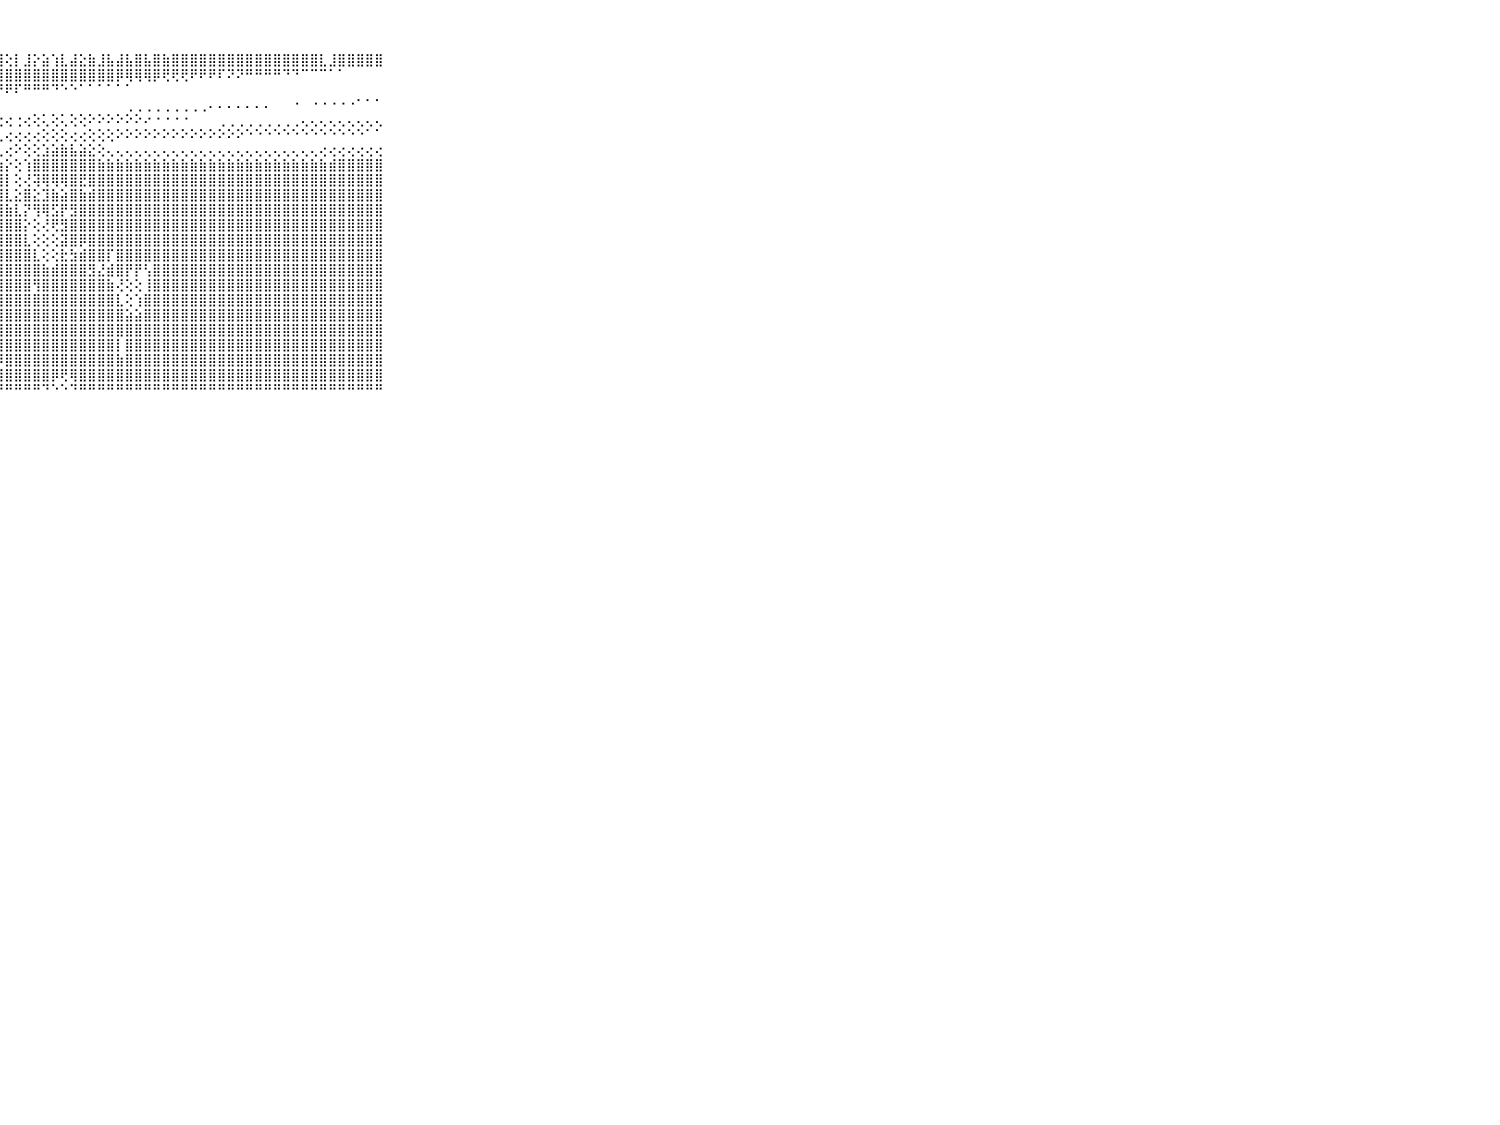

⠀⠀⠀⠀⠀⠀⠀⠀⠀⠀⠀⢱⢼⡿⣿⢺⡟⡗⢾⢻⡏⢹⢝⡏⢹⢜⣇⣸⢕⡇⣸⡕⣵⢱⣇⣼⣕⣷⣸⣧⣼⣧⣿⣧⣿⣷⣿⣿⣿⣿⣿⣿⣿⣿⣿⣿⣿⣿⣿⣿⣿⣿⣇⣸⣿⣿⣿⣿⣿⠀⠀⠀⠀⠀⠀⠀⠀⠀⠀⠀⠀
⠀⠀⠀⠀⠀⠀⠀⠀⠀⠀⠀⢔⢕⣣⣜⣾⣵⣧⣾⣼⣧⣾⣾⣷⣷⣾⣷⣿⣿⣿⣿⣿⣿⣿⣿⣿⣿⣿⣿⣿⡿⢿⢿⢿⡿⢟⢟⢟⠟⠟⠟⠏⠝⠝⠛⠛⠛⠛⠙⠙⠉⠉⠉⠁⠁⠀⠀⠀⠀⠀⠀⠀⠀⠀⠀⠀⠀⠀⠀⠀⠀
⠀⠀⠀⠀⠀⠀⠀⠀⠀⠀⠀⣷⢿⢿⢿⢿⢿⢿⡿⢿⢿⢟⢿⠿⠿⠿⠿⠟⠟⠏⠛⠛⠛⠙⠑⠑⠁⠁⠁⠁⠁⠁⠀⠀⠀⠀⠀⠀⠀⠀⠀⠀⠀⠀⠀⠀⠀⠀⠀⠀⠀⠀⠀⠀⠀⠀⠀⠀⠀⠀⠀⠀⠀⠀⠀⠀⠀⠀⠀⠀⠀
⠀⠀⠀⠀⠀⠀⠀⠀⠀⠀⠀⠁⠁⠁⠁⠀⠀⠀⠀⠀⠀⠀⠀⠀⠀⠀⠀⠀⠀⠀⠀⠀⠀⠀⠀⠀⠀⠀⠀⠀⠀⢀⢀⢀⢀⢀⢀⢀⢀⢀⠄⠄⠄⠄⠄⠄⠄⠀⠀⠐⠀⠐⠐⠐⠐⠐⠁⠁⠁⠀⠀⠀⠀⠀⠀⠀⠀⠀⠀⠀⠀
⠀⠀⠀⠀⠀⠀⠀⠀⠀⠀⠀⠀⢄⢄⢄⢄⢄⢄⢄⢄⢀⢐⢔⢔⢐⢐⢔⢐⢔⢐⢔⢕⢅⢕⢅⢕⢕⠕⠕⠕⠕⠕⠕⠔⠐⠐⠐⠐⠀⠀⠀⢀⢀⢀⢀⢀⢀⢀⢀⢀⢄⢄⢄⢄⢄⢄⢄⢄⢄⠀⠀⠀⠀⠀⠀⠀⠀⠀⠀⠀⠀
⠀⠀⠀⠀⠀⠀⠀⠀⠀⠀⠀⢁⢅⢅⢅⢅⢄⢄⢄⢄⢄⢄⢄⢄⢄⢄⢄⢄⢔⢔⢔⢔⢕⢕⢕⢔⢔⢕⢕⢕⠕⠕⠕⠕⠕⠕⠕⠕⠕⠕⠕⠕⠕⠕⠑⠑⠑⠑⠑⠑⠑⠑⠑⠑⠑⠑⠑⠁⠁⠀⠀⠀⠀⠀⠀⠀⠀⠀⠀⠀⠀
⠀⠀⠀⠀⠀⠀⠀⠀⠀⠀⠀⠀⢁⠁⠁⠀⠁⠁⠁⠁⠁⠁⠀⠀⢀⢀⢀⢀⢔⠕⢕⢕⣱⣵⣷⣧⣵⣕⢕⢄⢄⢄⢄⢄⢄⢄⢄⢄⢄⢄⢄⢄⢄⢄⢄⢄⢄⢄⢄⢄⢄⢄⢔⢔⢔⢔⢔⢔⢔⠀⠀⠀⠀⠀⠀⠀⠀⠀⠀⠀⠀
⠀⠀⠀⠀⠀⠀⠀⠀⠀⠀⠀⣴⣵⣵⣵⣵⣵⣵⣵⣵⣵⣵⣵⣵⣵⣵⣵⣵⡕⢕⢱⣿⣿⣿⣿⣿⣿⣿⣷⣷⣷⣷⣷⣷⣷⣷⣷⣷⣷⣷⣷⣷⣷⣷⣷⣷⣷⣷⣷⣷⣷⣷⣷⣾⣿⣿⣿⣿⣿⠀⠀⠀⠀⠀⠀⠀⠀⠀⠀⠀⠀
⠀⠀⠀⠀⠀⠀⠀⠀⠀⠀⠀⣿⢟⢻⢻⣿⣿⣿⣿⣿⣿⣿⣿⡟⢟⣻⣿⣿⡇⢕⢜⢽⢿⢿⢿⣿⣟⣿⣿⣿⣿⣿⣿⣿⣿⣿⣿⣿⣿⣿⣿⣿⣿⣿⣿⣿⣿⣿⣿⣿⣿⣿⣿⣿⣿⣿⣿⣿⣿⠀⠀⠀⠀⠀⠀⠀⠀⠀⠀⠀⠀
⠀⠀⠀⠀⠀⠀⠀⠀⠀⠀⠀⣿⢕⢕⣼⣿⣿⣿⣿⣿⣿⣿⣿⣇⢕⣜⣿⣿⣇⣕⣿⣕⣹⣷⣵⣿⣷⣾⣿⣿⣿⣿⣿⣿⣿⣿⣿⣿⣿⣿⣿⣿⣿⣿⣿⣿⣿⣿⣿⣿⣿⣿⣿⣿⣿⣿⣿⣿⣿⠀⠀⠀⠀⠀⠀⠀⠀⠀⠀⠀⠀
⠀⠀⠀⠀⠀⠀⠀⠀⠀⠀⠀⣿⢕⢕⢸⣿⣿⣿⣿⣿⣿⣿⣿⡇⠁⢕⣿⣿⣷⣇⡝⢻⢿⣫⡟⣻⣿⣿⣿⣿⣿⣿⣿⣿⣿⣿⣿⣿⣿⣿⣿⣿⣿⣿⣿⣿⣿⣿⣿⣿⣿⣿⣿⣿⣿⣿⣿⣿⣿⠀⠀⠀⠀⠀⠀⠀⠀⠀⠀⠀⠀
⠀⠀⠀⠀⠀⠀⠀⠀⠀⠀⠀⣿⢕⠁⢜⣿⣿⣿⣿⣿⣿⣿⣿⡇⠀⢕⣿⣿⣿⣿⡕⢕⢜⢟⣻⣿⣿⣿⣿⣿⣿⣿⣿⣿⣿⣿⣿⣿⣿⣿⣿⣿⣿⣿⣿⣿⣿⣿⣿⣿⣿⣿⣿⣿⣿⣿⣿⣿⣿⠀⠀⠀⠀⠀⠀⠀⠀⠀⠀⠀⠀
⠀⠀⠀⠀⠀⠀⠀⠀⠀⠀⠀⣿⡕⠀⢕⣿⣿⣿⣿⣿⣿⣿⣿⡇⠀⢕⣿⣿⣿⣿⣇⢕⢕⢕⣽⣿⡿⣿⣿⣿⣿⣿⣿⣿⣿⣿⣿⣿⣿⣿⣿⣿⣿⣿⣿⣿⣿⣿⣿⣿⣿⣿⣿⣿⣿⣿⣿⣿⣿⠀⠀⠀⠀⠀⠀⠀⠀⠀⠀⠀⠀
⠀⠀⠀⠀⠀⠀⠀⠀⠀⠀⠀⣿⡇⢔⠁⣿⣿⣿⣿⣿⣿⣿⣿⡇⠀⢕⣿⣿⣿⣿⣿⣇⢕⢕⣗⣳⣾⣿⣿⡏⣿⣿⣿⣿⣿⣿⣿⣿⣿⣿⣿⣿⣿⣿⣿⣿⣿⣿⣿⣿⣿⣿⣿⣿⣿⣿⣿⣿⣿⠀⠀⠀⠀⠀⠀⠀⠀⠀⠀⠀⠀
⠀⠀⠀⠀⠀⠀⠀⠀⠀⠀⠀⣿⡇⢕⠀⣿⣿⣿⣿⣿⣿⣿⣿⡇⢕⢕⣿⣿⣿⣿⣿⣿⣷⣾⣿⣿⣿⣻⣜⣾⣿⡟⡟⢣⣿⣿⣿⣿⣿⣿⣿⣿⣿⣿⣿⣿⣿⣿⣿⣿⣿⣿⣿⣿⣿⣿⣿⣿⣿⠀⠀⠀⠀⠀⠀⠀⠀⠀⠀⠀⠀
⠀⠀⠀⠀⠀⠀⠀⠀⠀⠀⠀⣿⡟⢕⠀⣿⣿⣿⣿⣿⣿⣿⣿⡇⢕⢕⣿⣿⣿⣿⣿⢻⣿⣿⣿⣿⣿⣿⣿⣷⢜⢕⢕⢸⣿⣿⣿⣿⣿⣿⣿⣿⣿⣿⣿⣿⣿⣿⣿⣿⣿⣿⣿⣿⣿⣿⣿⣿⣿⠀⠀⠀⠀⠀⠀⠀⠀⠀⠀⠀⠀
⠀⠀⠀⠀⠀⠀⠀⠀⠀⠀⠀⣿⣇⢕⢐⣿⣿⣿⣿⣿⣿⣿⣿⣧⢕⢕⢸⣿⣿⣿⣿⣿⣿⣿⣿⣿⣿⣿⣿⣿⣇⢕⢱⣿⣿⣿⣿⣿⣿⣿⣿⣿⣿⣿⣿⣿⣿⣿⣿⣿⣿⣿⣿⣿⣿⣿⣿⣿⣿⠀⠀⠀⠀⠀⠀⠀⠀⠀⠀⠀⠀
⠀⠀⠀⠀⠀⠀⠀⠀⠀⠀⠀⣿⣿⣿⣿⣿⣿⣿⣿⣿⣿⣿⣿⣿⣕⣕⣼⣿⣿⣿⣿⣿⣿⣿⣿⣿⣿⣿⣿⣿⣿⣵⣵⣿⣿⣿⣿⣿⣿⣿⣿⣿⣿⣿⣿⣿⣿⣿⣿⣿⣿⣿⣿⣿⣿⣿⣿⣿⣿⠀⠀⠀⠀⠀⠀⠀⠀⠀⠀⠀⠀
⠀⠀⠀⠀⠀⠀⠀⠀⠀⠀⠀⣿⣿⣿⣿⣿⣿⣿⣿⣿⣿⣿⣿⣿⣿⣿⣿⣿⣿⣿⣿⣿⣿⣿⣿⣿⣿⣿⣿⣿⣿⣿⣿⣿⣿⣿⣿⣿⣿⣿⣿⣿⣿⣿⣿⣿⣿⣿⣿⣿⣿⣿⣿⣿⣿⣿⣿⣿⣿⠀⠀⠀⠀⠀⠀⠀⠀⠀⠀⠀⠀
⠀⠀⠀⠀⠀⠀⠀⠀⠀⠀⠀⣿⣿⣿⣿⣹⣿⣿⣿⣿⣿⣿⣿⣿⣽⣿⣿⣿⣿⣿⣿⣿⣿⣿⣿⣿⣿⣿⣿⣿⡇⣿⣿⣿⣿⣿⣿⣿⣿⣿⣿⣿⣿⣿⣿⣿⣿⣿⣿⣿⣿⣿⣿⣿⣿⣿⣿⣿⣿⠀⠀⠀⠀⠀⠀⠀⠀⠀⠀⠀⠀
⠀⠀⠀⠀⠀⠀⠀⠀⠀⠀⠀⣣⣞⣳⣿⣱⣮⣝⢝⢟⢟⢟⢿⣿⡏⣽⣿⡿⣿⣿⣿⣿⣿⣿⣿⣿⣿⣿⣿⣿⣷⣿⣿⣿⣿⣿⣿⣿⣿⣿⣿⣿⣿⣿⣿⣿⣿⣿⣿⣿⣿⣿⣿⣿⣿⣿⣿⣿⣿⠀⠀⠀⠀⠀⠀⠀⠀⠀⠀⠀⠀
⠀⠀⠀⠀⠀⠀⠀⠀⠀⠀⠀⢽⣽⣿⣿⢟⢞⢕⢕⢕⢕⢕⣱⣇⣇⣿⣿⣾⣿⣿⣿⣿⣿⡿⢟⢿⣿⣿⣿⣿⣿⣿⣿⣿⣿⣿⣿⣿⣿⣿⣿⣿⣿⣿⣿⣿⣿⣿⣿⣿⣿⣿⣿⣿⣿⣿⣿⣿⣿⠀⠀⠀⠀⠀⠀⠀⠀⠀⠀⠀⠀
⠀⠀⠀⠀⠀⠀⠀⠀⠀⠀⠀⠑⠑⠑⠛⠑⠑⠑⠑⠑⠑⠘⠓⠛⠛⠛⠛⠛⠛⠛⠛⠛⠙⠑⠑⠙⠛⠛⠛⠛⠛⠛⠛⠛⠛⠛⠛⠛⠛⠛⠛⠛⠛⠛⠛⠛⠛⠛⠛⠛⠛⠛⠛⠛⠛⠛⠛⠛⠛⠀⠀⠀⠀⠀⠀⠀⠀⠀⠀⠀⠀